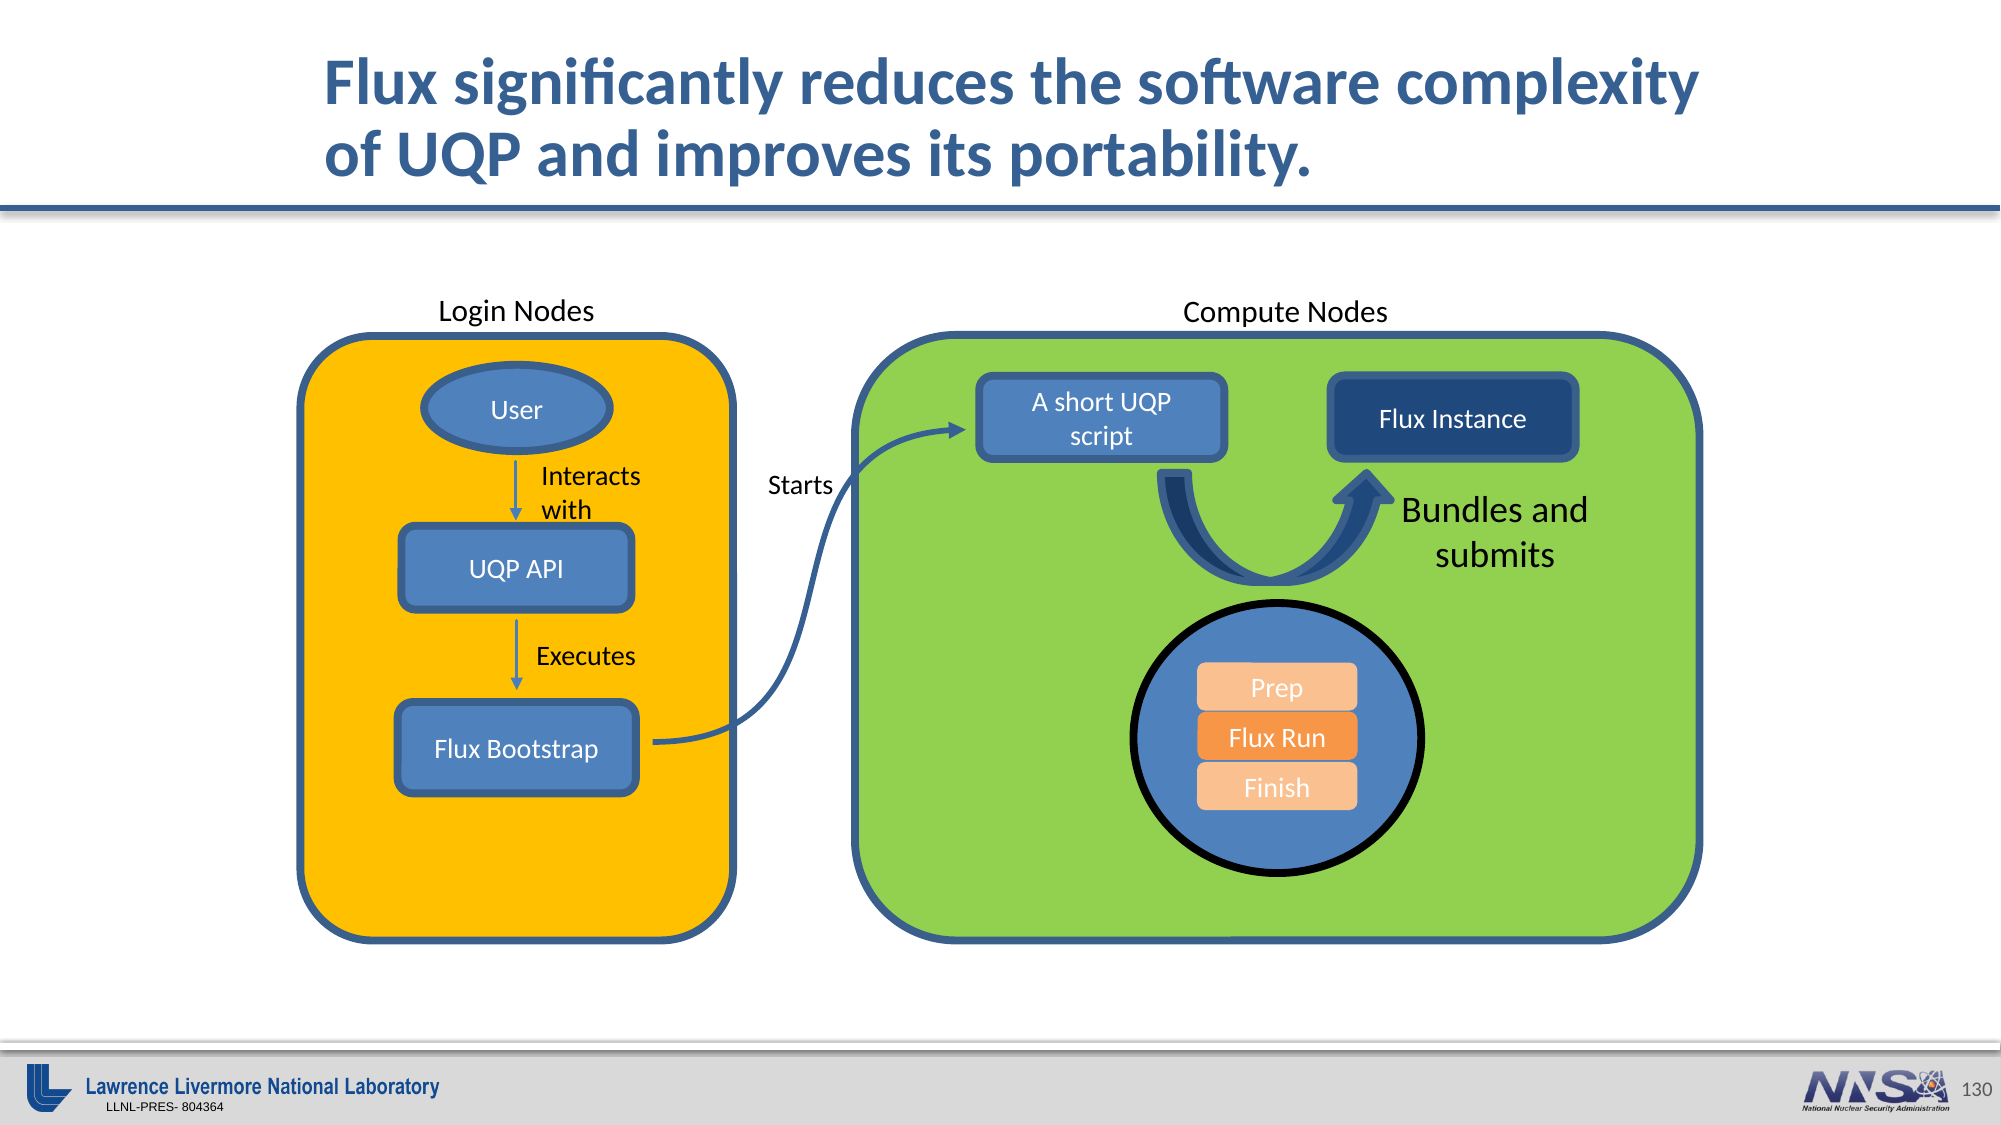

# Flux significantly reduces the software complexity of UQP and improves its portability.
Login Nodes
Compute Nodes

User
Flux Instance
A short UQP script
Interacts with
Starts

Bundles and submits
UQP API

Prep
Flux Run
Finish
Executes
Flux Bootstrap